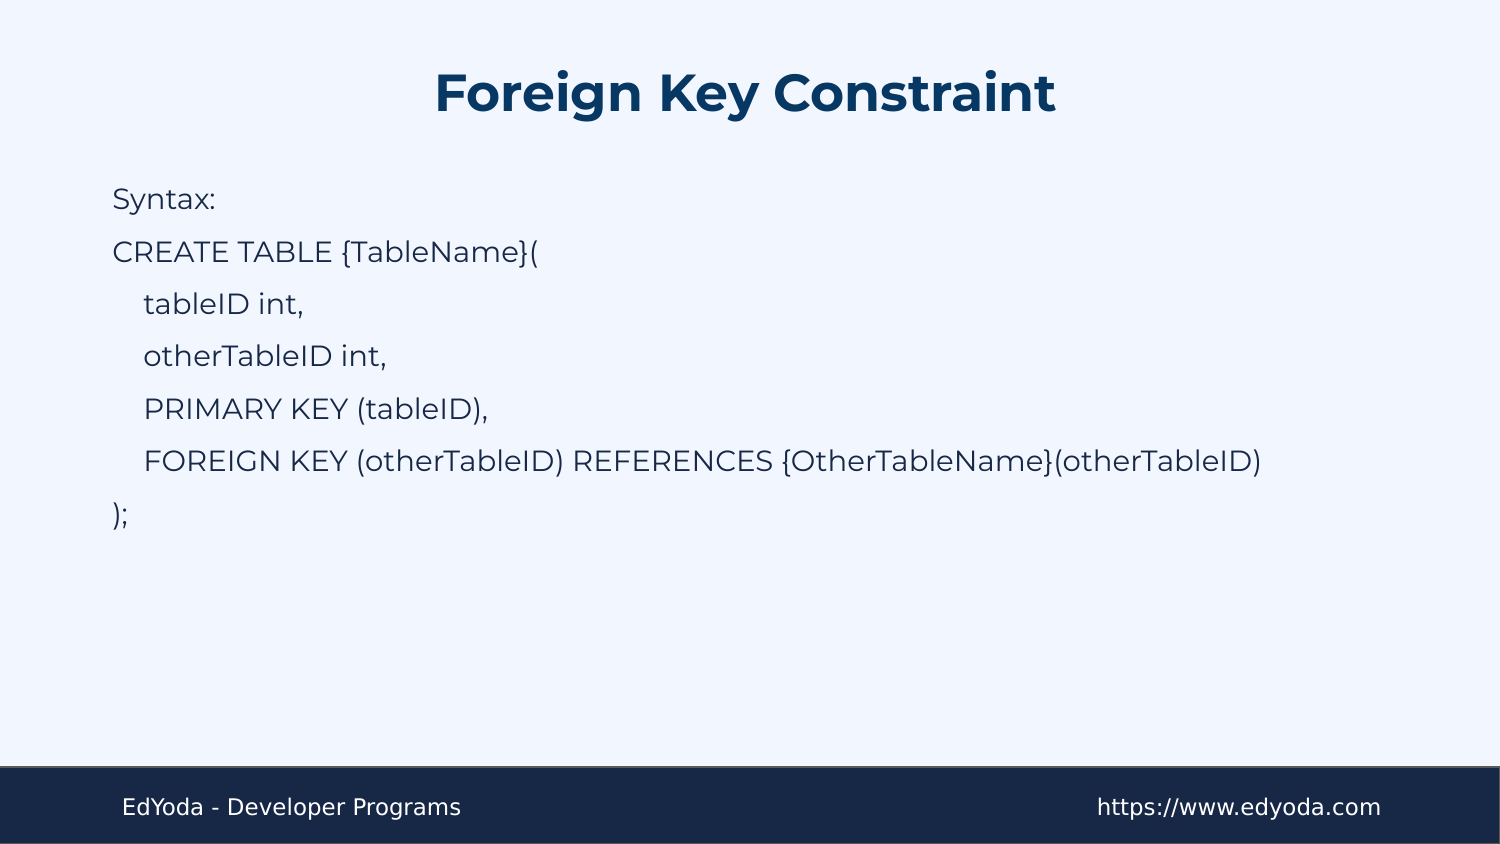

# Foreign Key Constraint
Syntax:
CREATE TABLE {TableName}(
    tableID int,
    otherTableID int,
    PRIMARY KEY (tableID),
    FOREIGN KEY (otherTableID) REFERENCES {OtherTableName}(otherTableID)
);

EdYoda - Developer Programs
https://www.edyoda.com